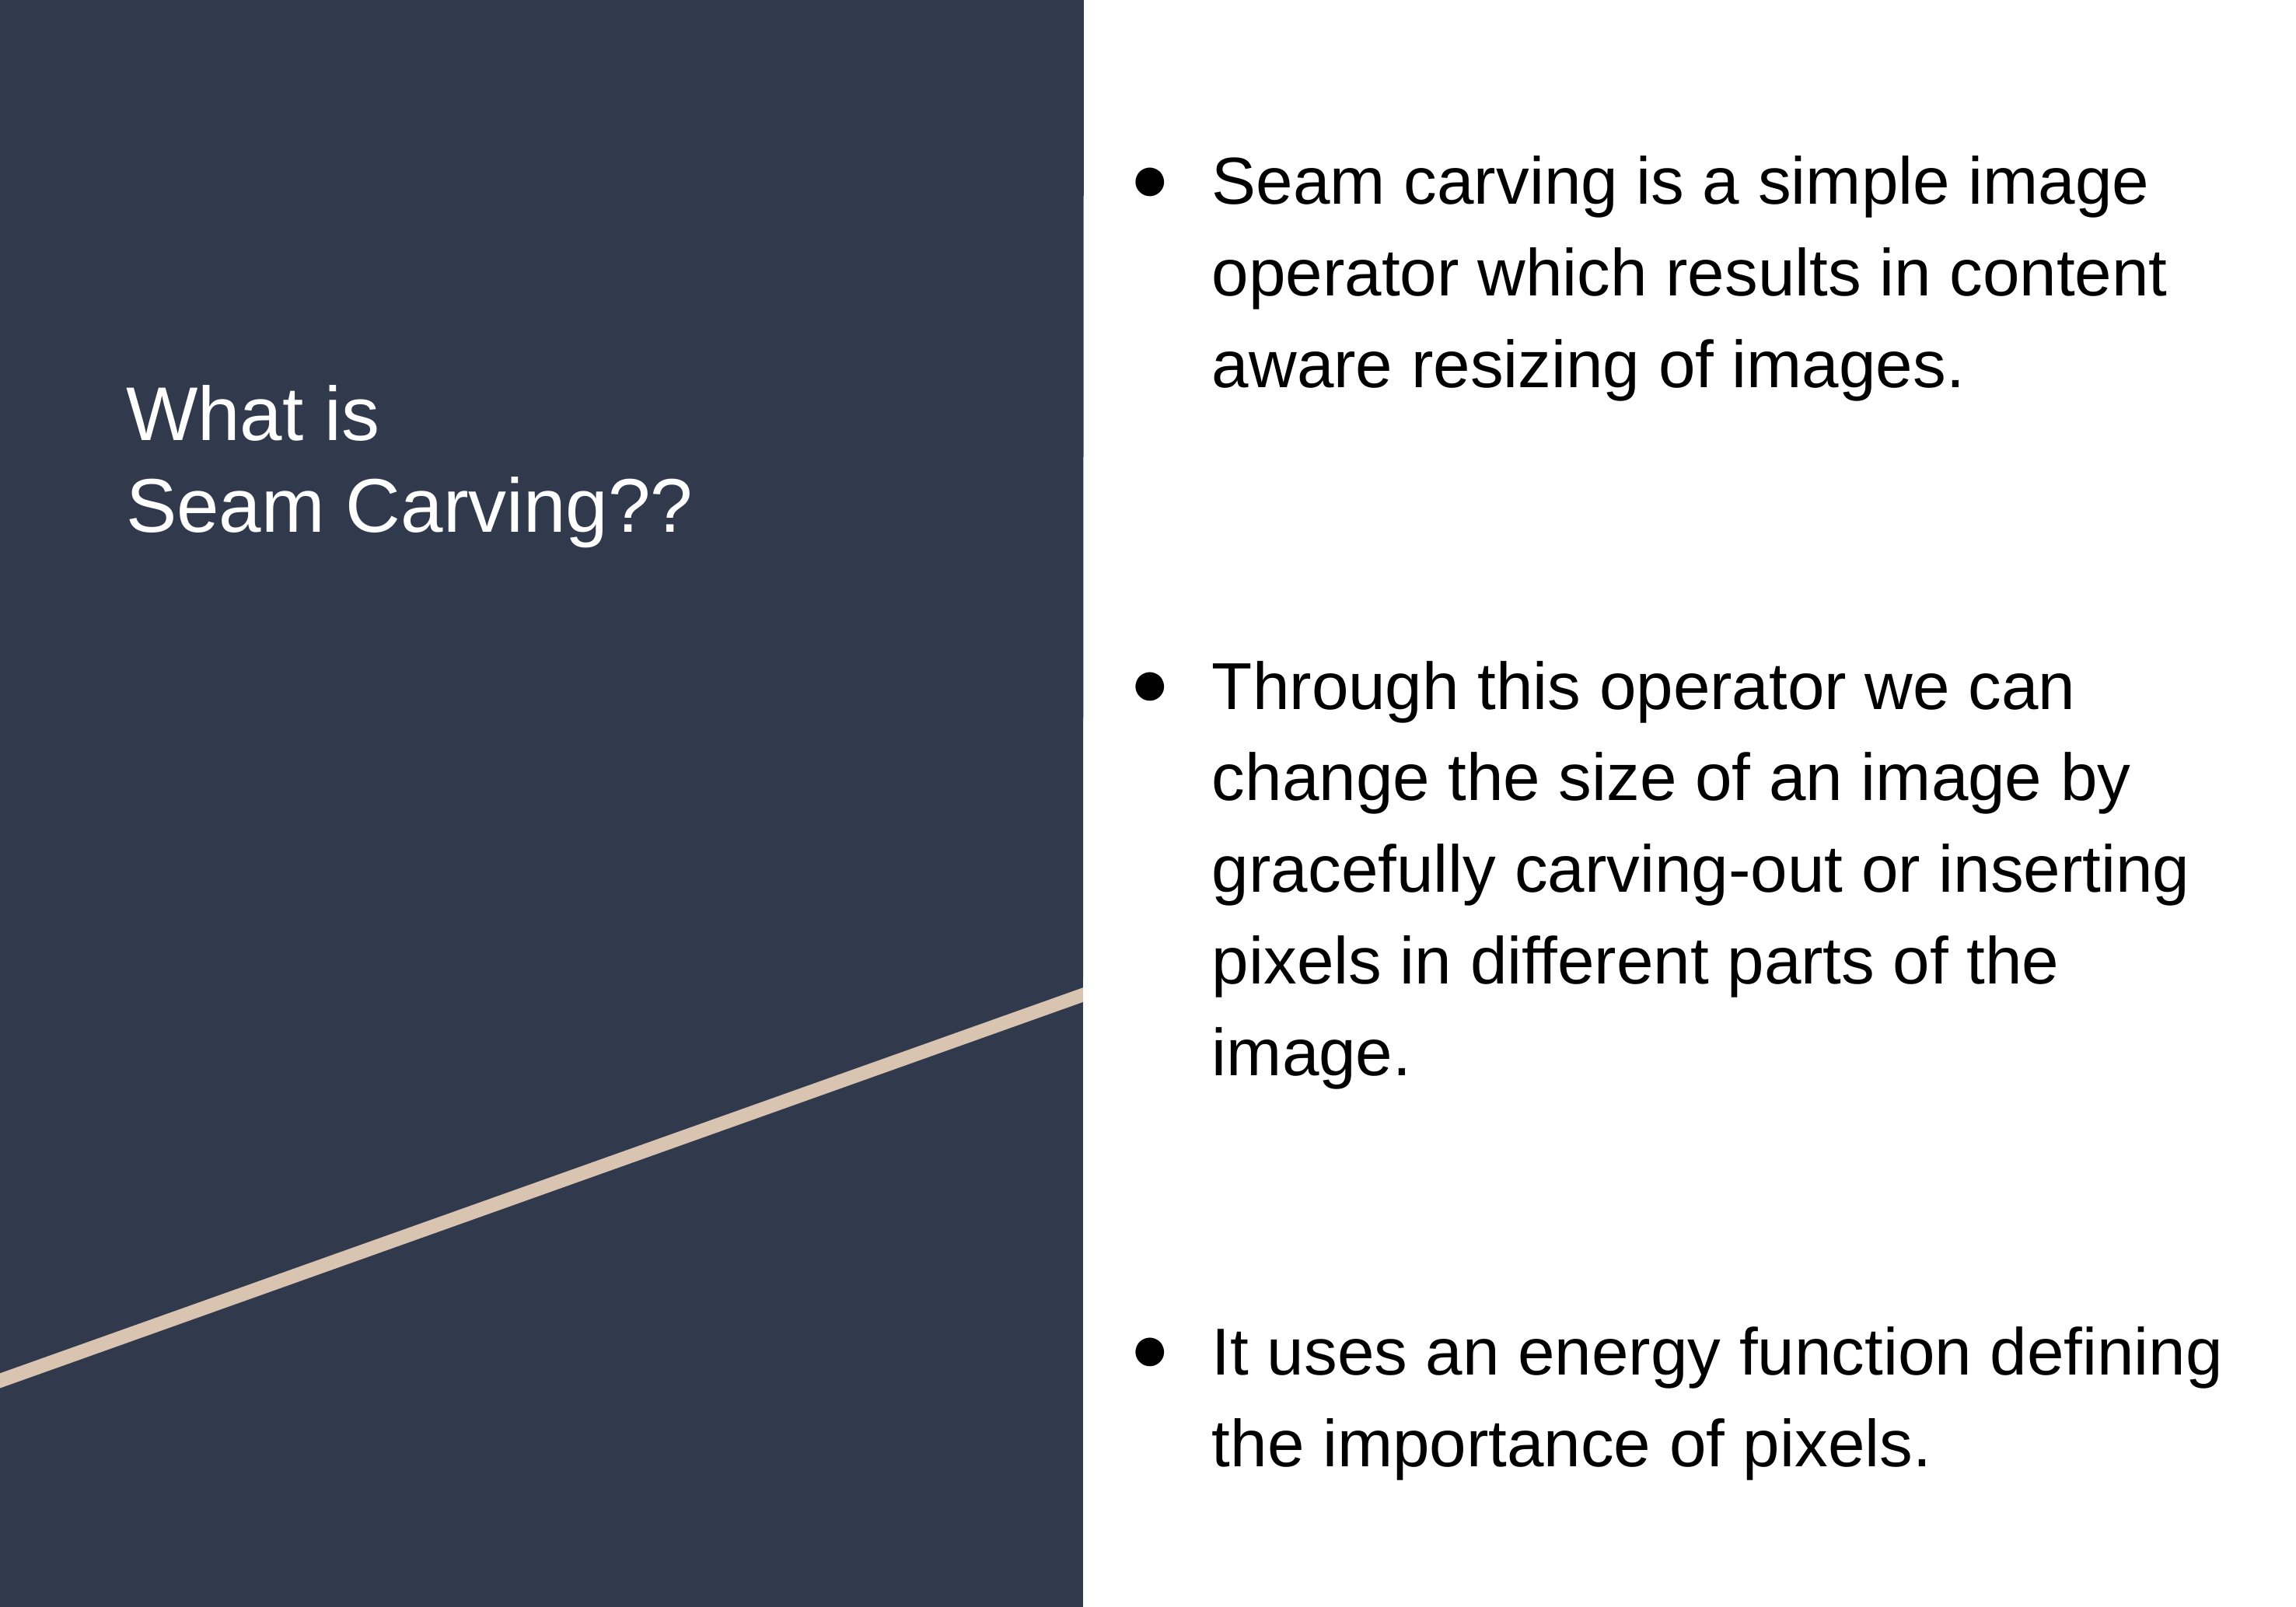

Seam carving is a simple image operator which results in content aware resizing of images.

Through this operator we can change the size of an image by gracefully carving-out or inserting pixels in different parts of the image.

It uses an energy function defining the importance of pixels.

# What is
Seam Carving??